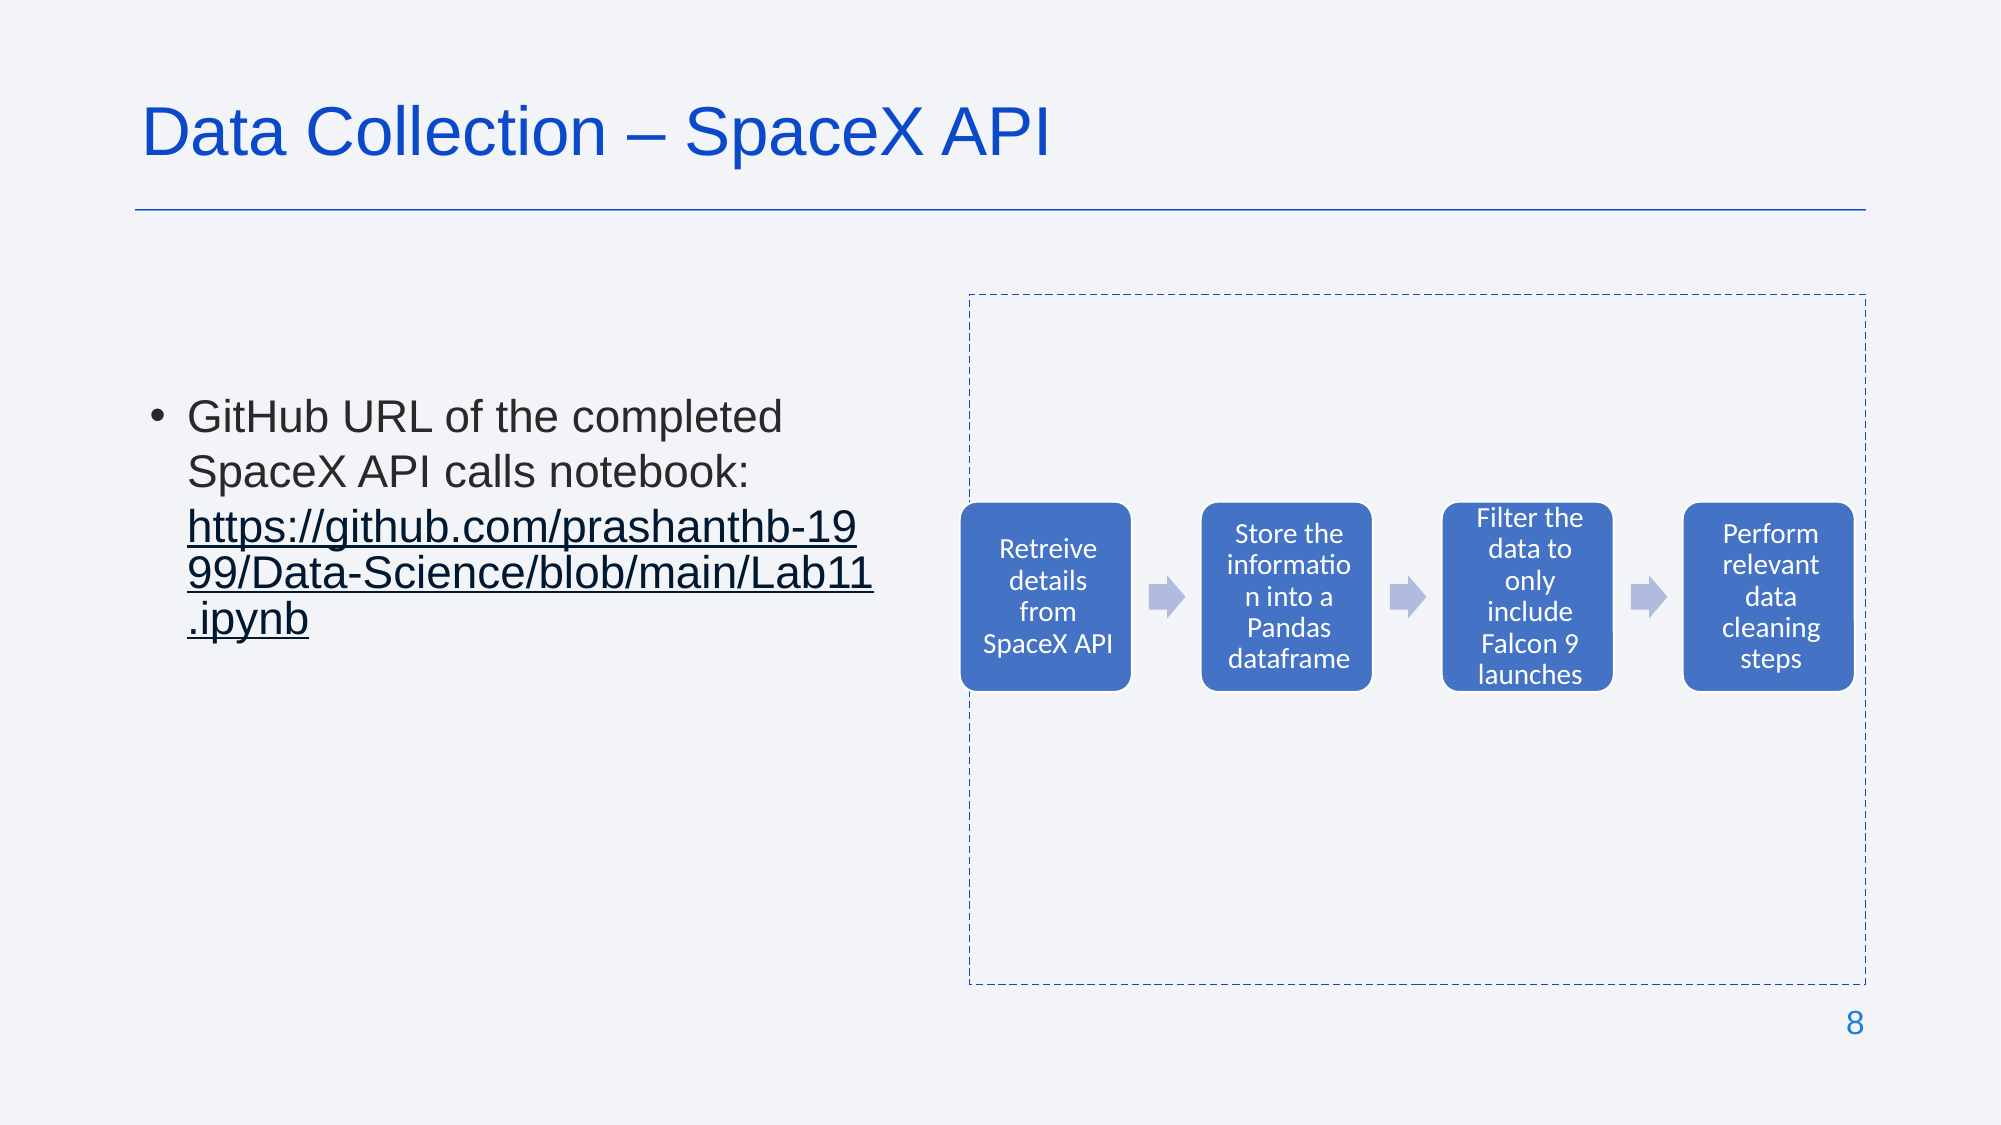

Data Collection – SpaceX API
Retreive details from SpaceX API

Store the information into a Pandas dataframe

Filter the data to only include Falcon 9 launches

Perform relevant data cleaning steps

GitHub URL of the completed SpaceX API calls notebook: https://github.com/prashanthb-1999/Data-Science/blob/main/Lab11.ipynb

8